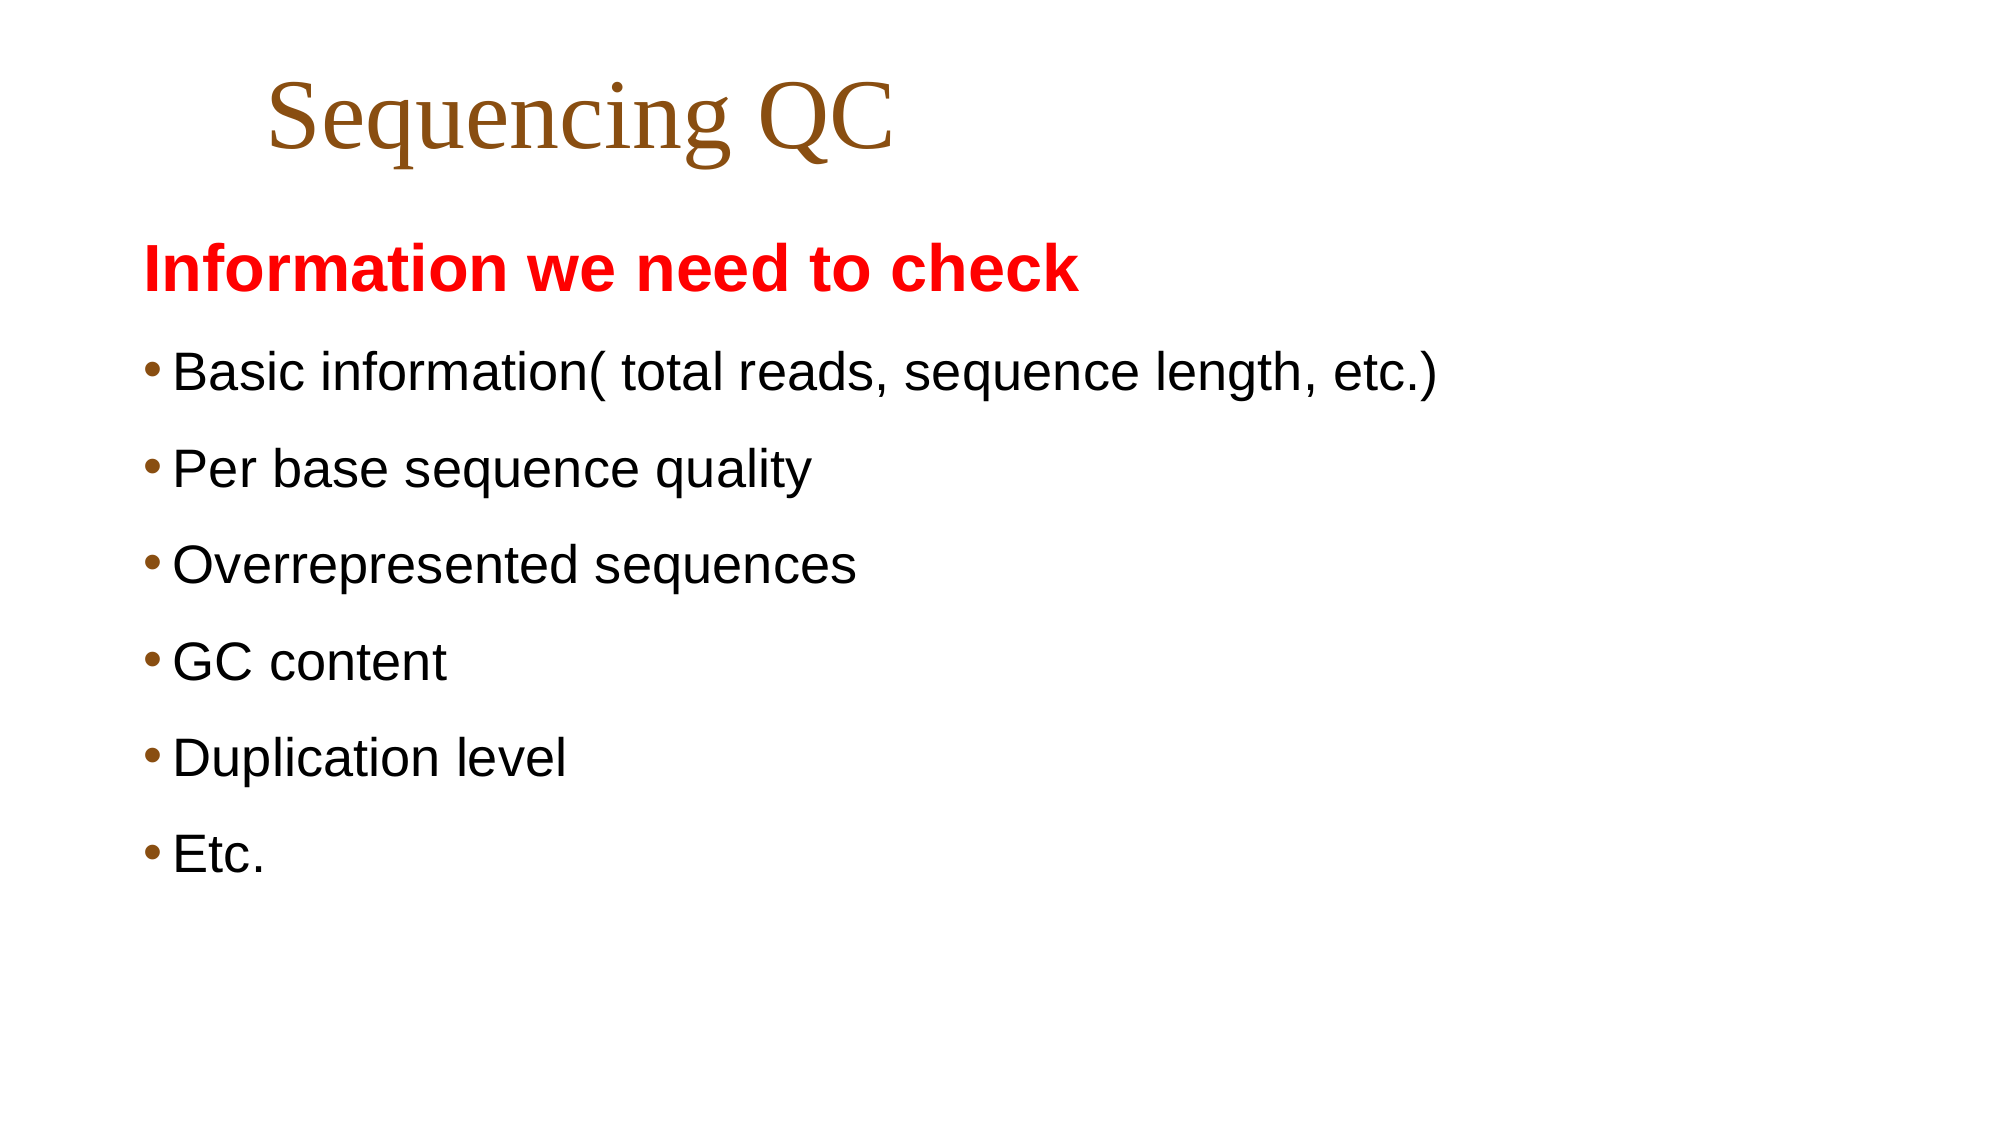

# Sequencing QC
Information we need to check
Basic information( total reads, sequence length, etc.)
Per base sequence quality
Overrepresented sequences
GC content
Duplication level
Etc.